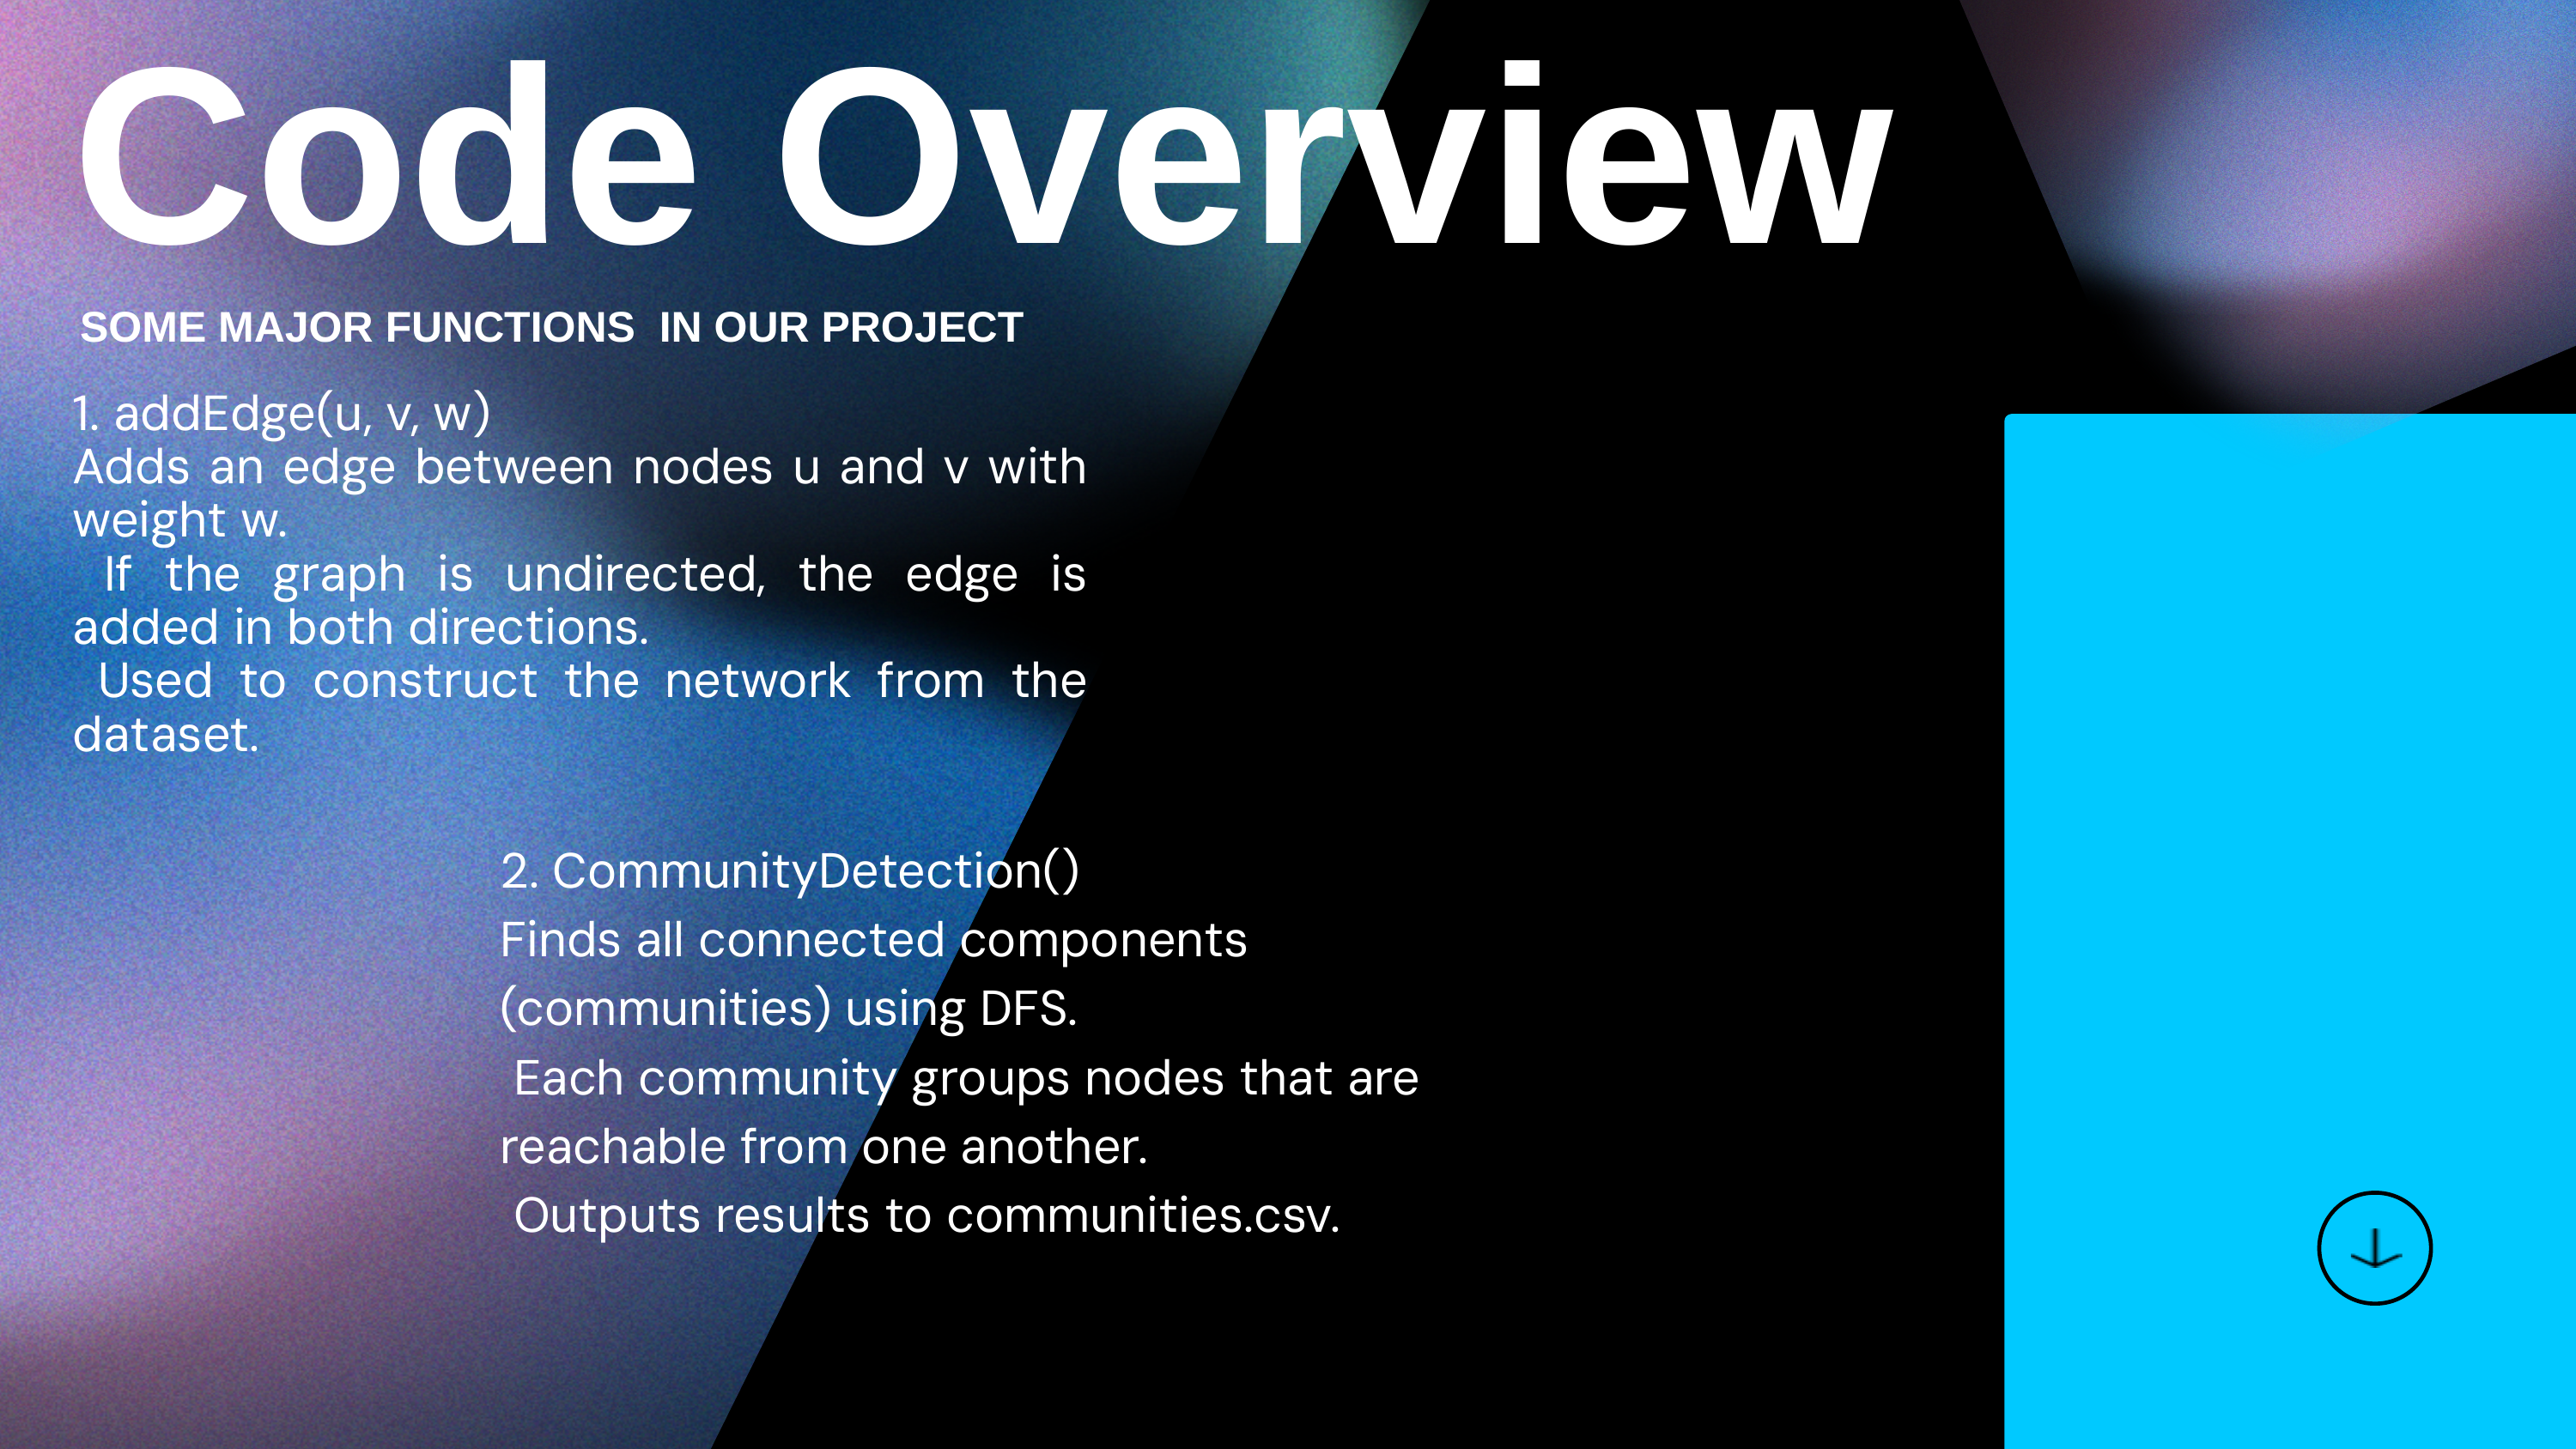

Code Overview
SOME MAJOR FUNCTIONS  IN OUR PROJECT
1. addEdge(u, v, w)
Adds an edge between nodes u and v with weight w.
 If the graph is undirected, the edge is added in both directions.
 Used to construct the network from the dataset.

2. CommunityDetection()
Finds all connected components (communities) using DFS.
 Each community groups nodes that are reachable from one another.
 Outputs results to communities.csv.